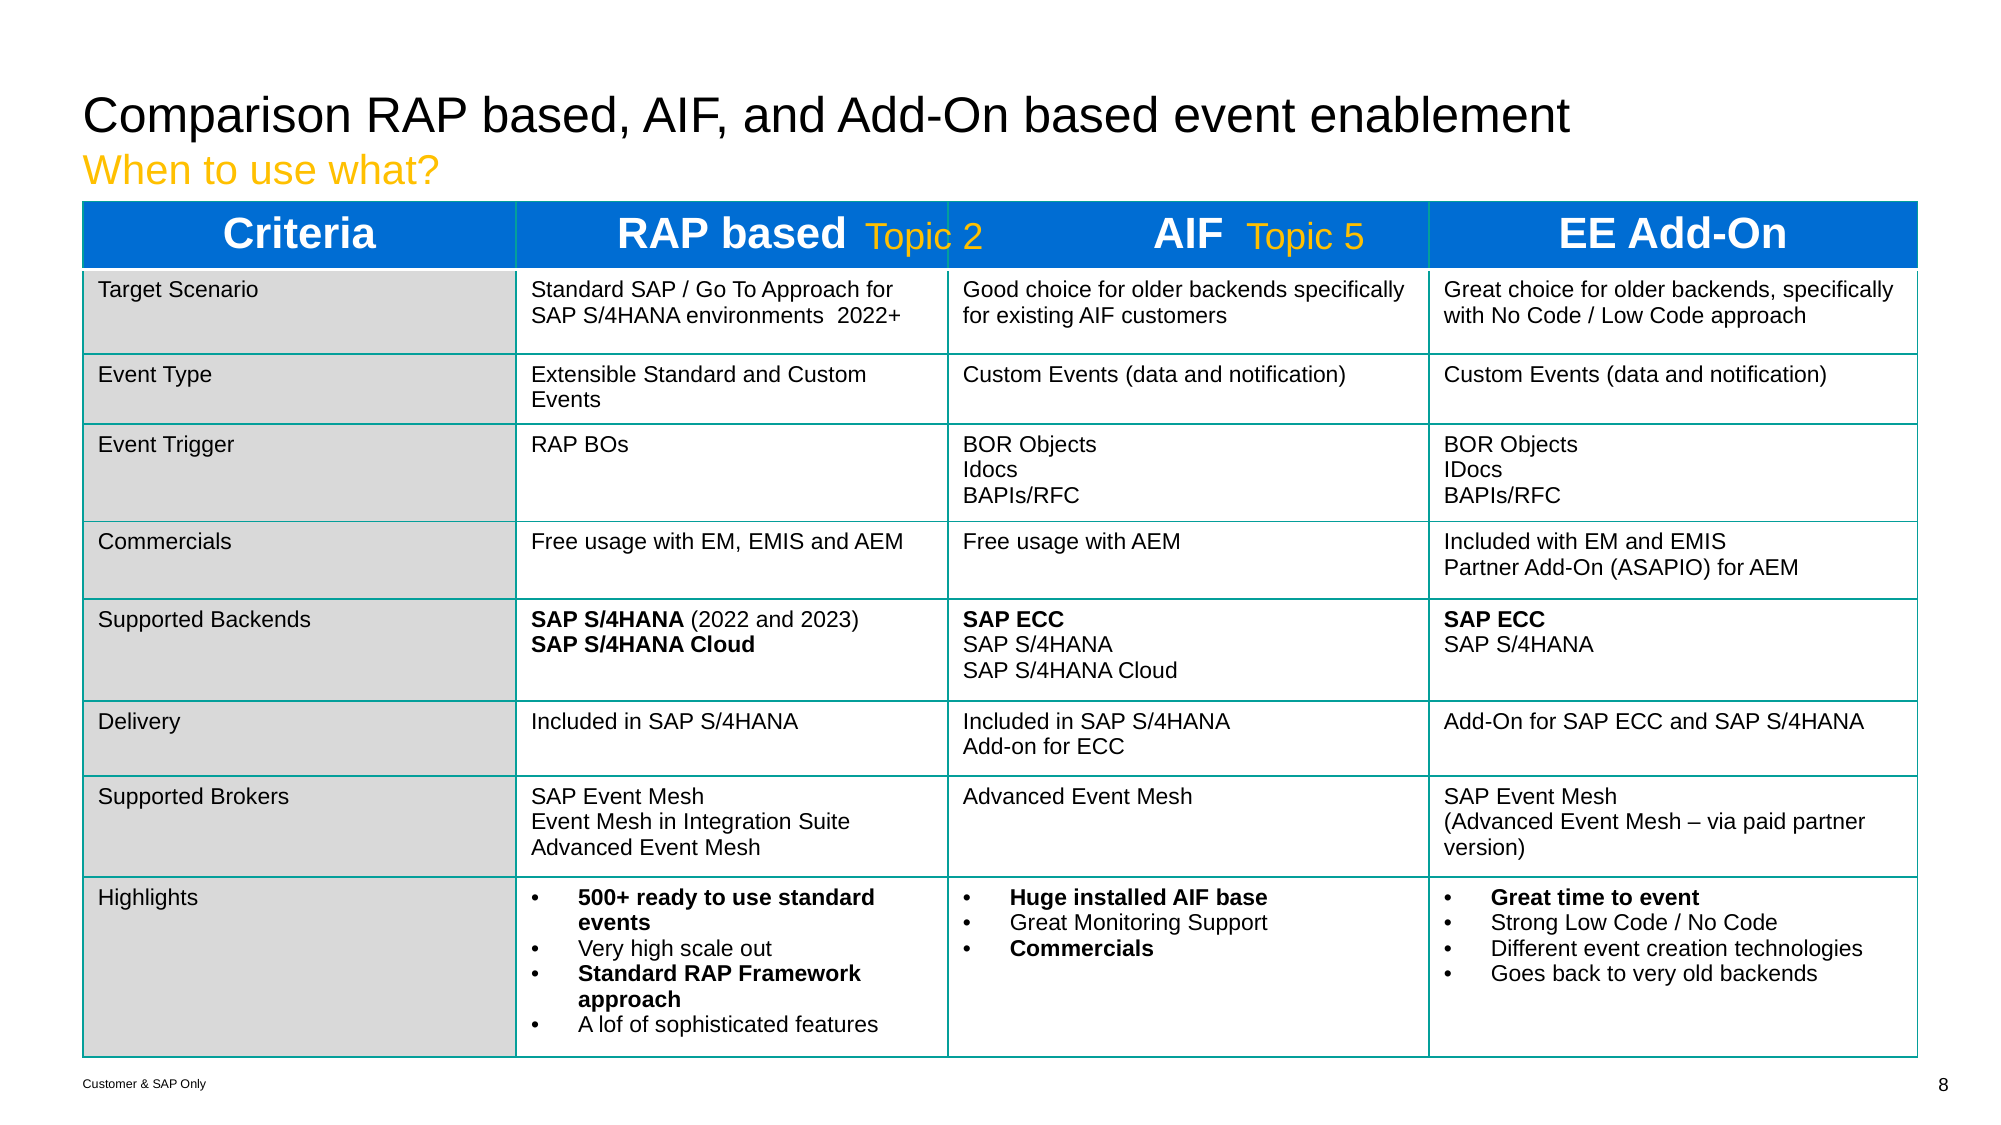

# Comparison RAP based, AIF, and Add-On based event enablement When to use what?
| Criteria | RAP based | AIF | EE Add-On |
| --- | --- | --- | --- |
| Target Scenario | Standard SAP / Go To Approach for SAP S/4HANA environments 2022+ | Good choice for older backends specifically for existing AIF customers | Great choice for older backends, specifically with No Code / Low Code approach |
| Event Type | Extensible Standard and Custom Events | Custom Events (data and notification) | Custom Events (data and notification) |
| Event Trigger | RAP BOs | BOR Objects Idocs BAPIs/RFC | BOR Objects IDocs BAPIs/RFC |
| Commercials | Free usage with EM, EMIS and AEM | Free usage with AEM | Included with EM and EMIS Partner Add-On (ASAPIO) for AEM |
| Supported Backends | SAP S/4HANA (2022 and 2023) SAP S/4HANA Cloud | SAP ECC SAP S/4HANA SAP S/4HANA Cloud | SAP ECC SAP S/4HANA |
| Delivery | Included in SAP S/4HANA | Included in SAP S/4HANA Add-on for ECC | Add-On for SAP ECC and SAP S/4HANA |
| Supported Brokers | SAP Event Mesh Event Mesh in Integration Suite Advanced Event Mesh | Advanced Event Mesh | SAP Event Mesh (Advanced Event Mesh – via paid partner version) |
| Highlights | 500+ ready to use standard events Very high scale out Standard RAP Framework approach A lof of sophisticated features | Huge installed AIF base Great Monitoring Support Commercials | Great time to event Strong Low Code / No Code Different event creation technologies Goes back to very old backends |
Topic 2
Topic 5